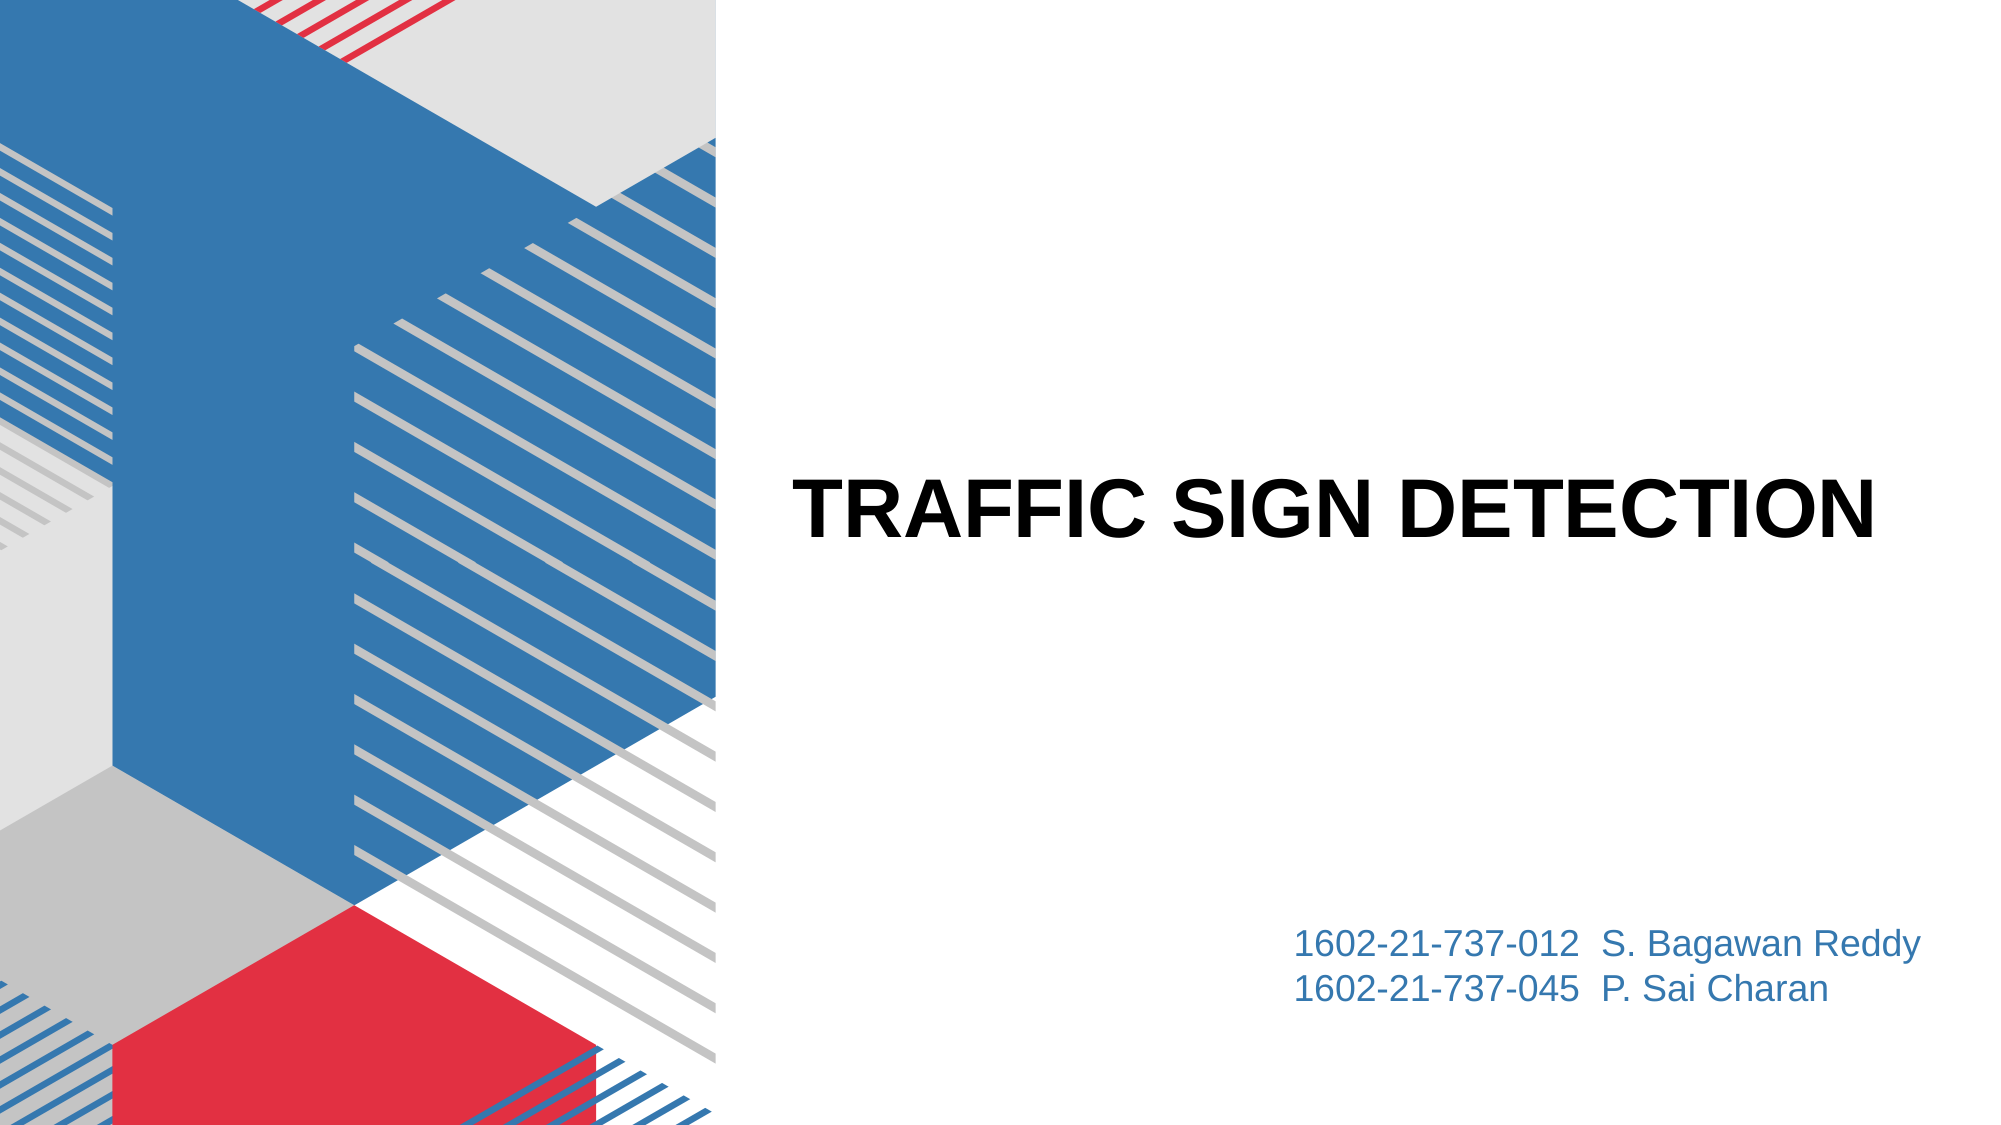

TRAFFIC SIGN DETECTION
1602-21-737-012  S. Bagawan Reddy
1602-21-737-045  P. Sai Charan